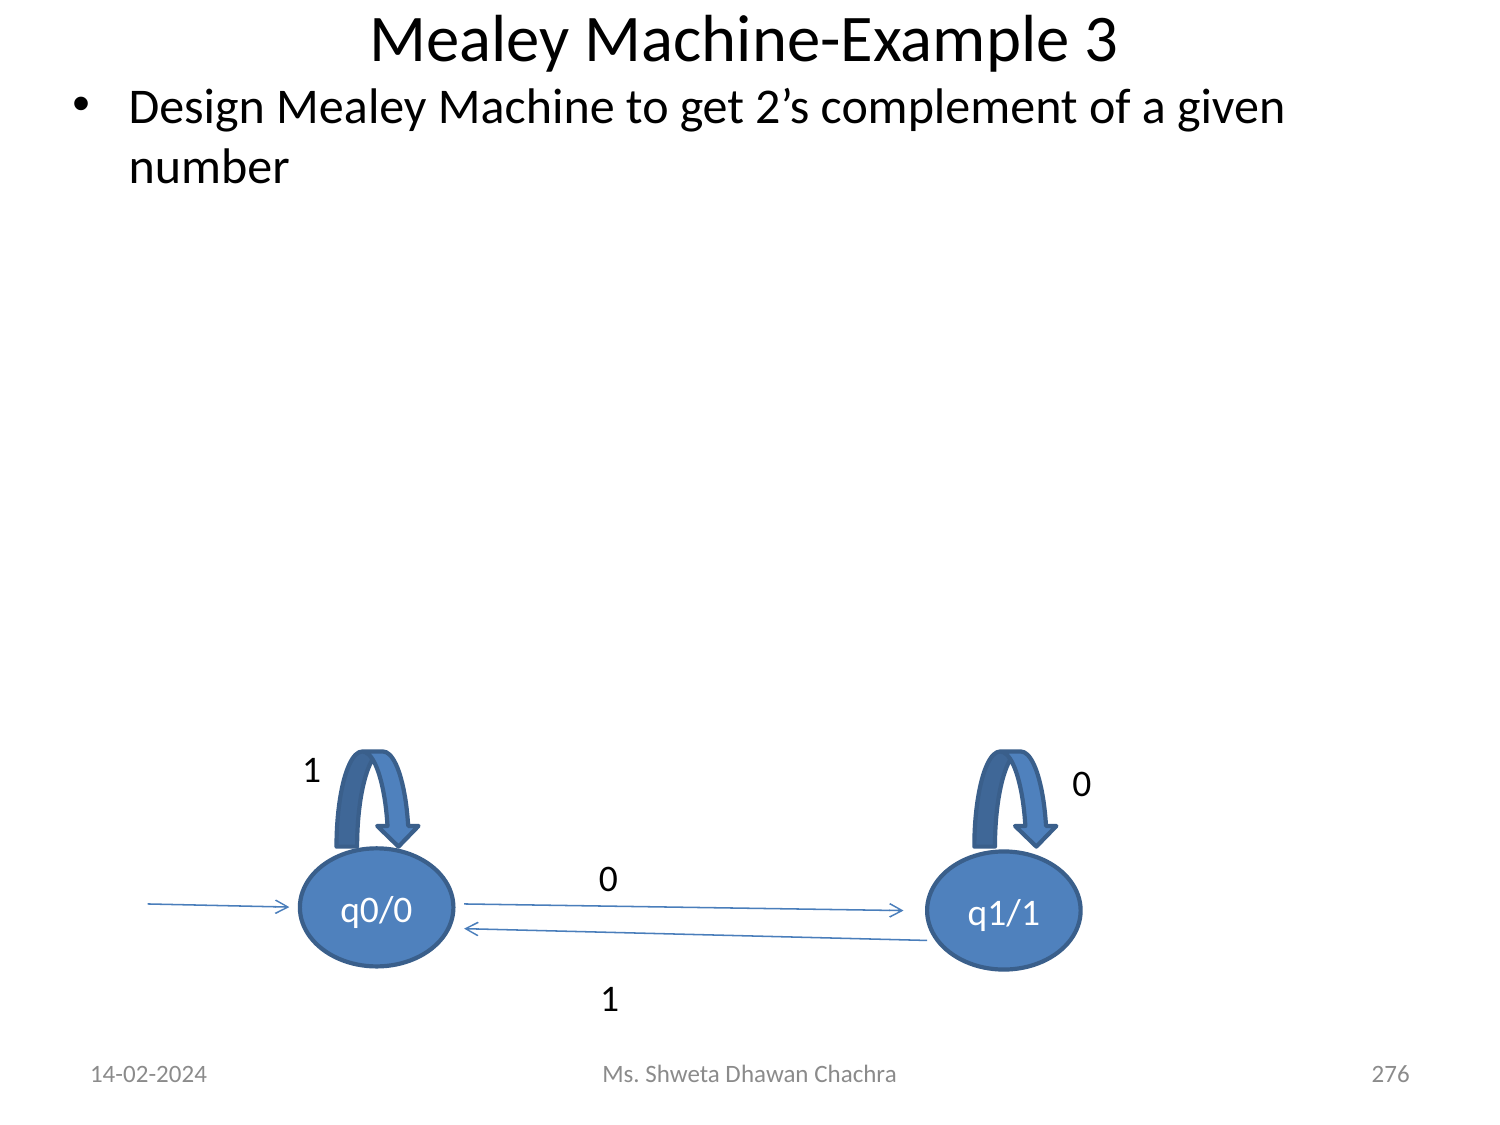

# Mealey Machine-Example 3
Design Mealey Machine to get 2’s complement of a given number

1

0
0
q0/0
q1/1
1
14-02-2024
Ms. Shweta Dhawan Chachra
276